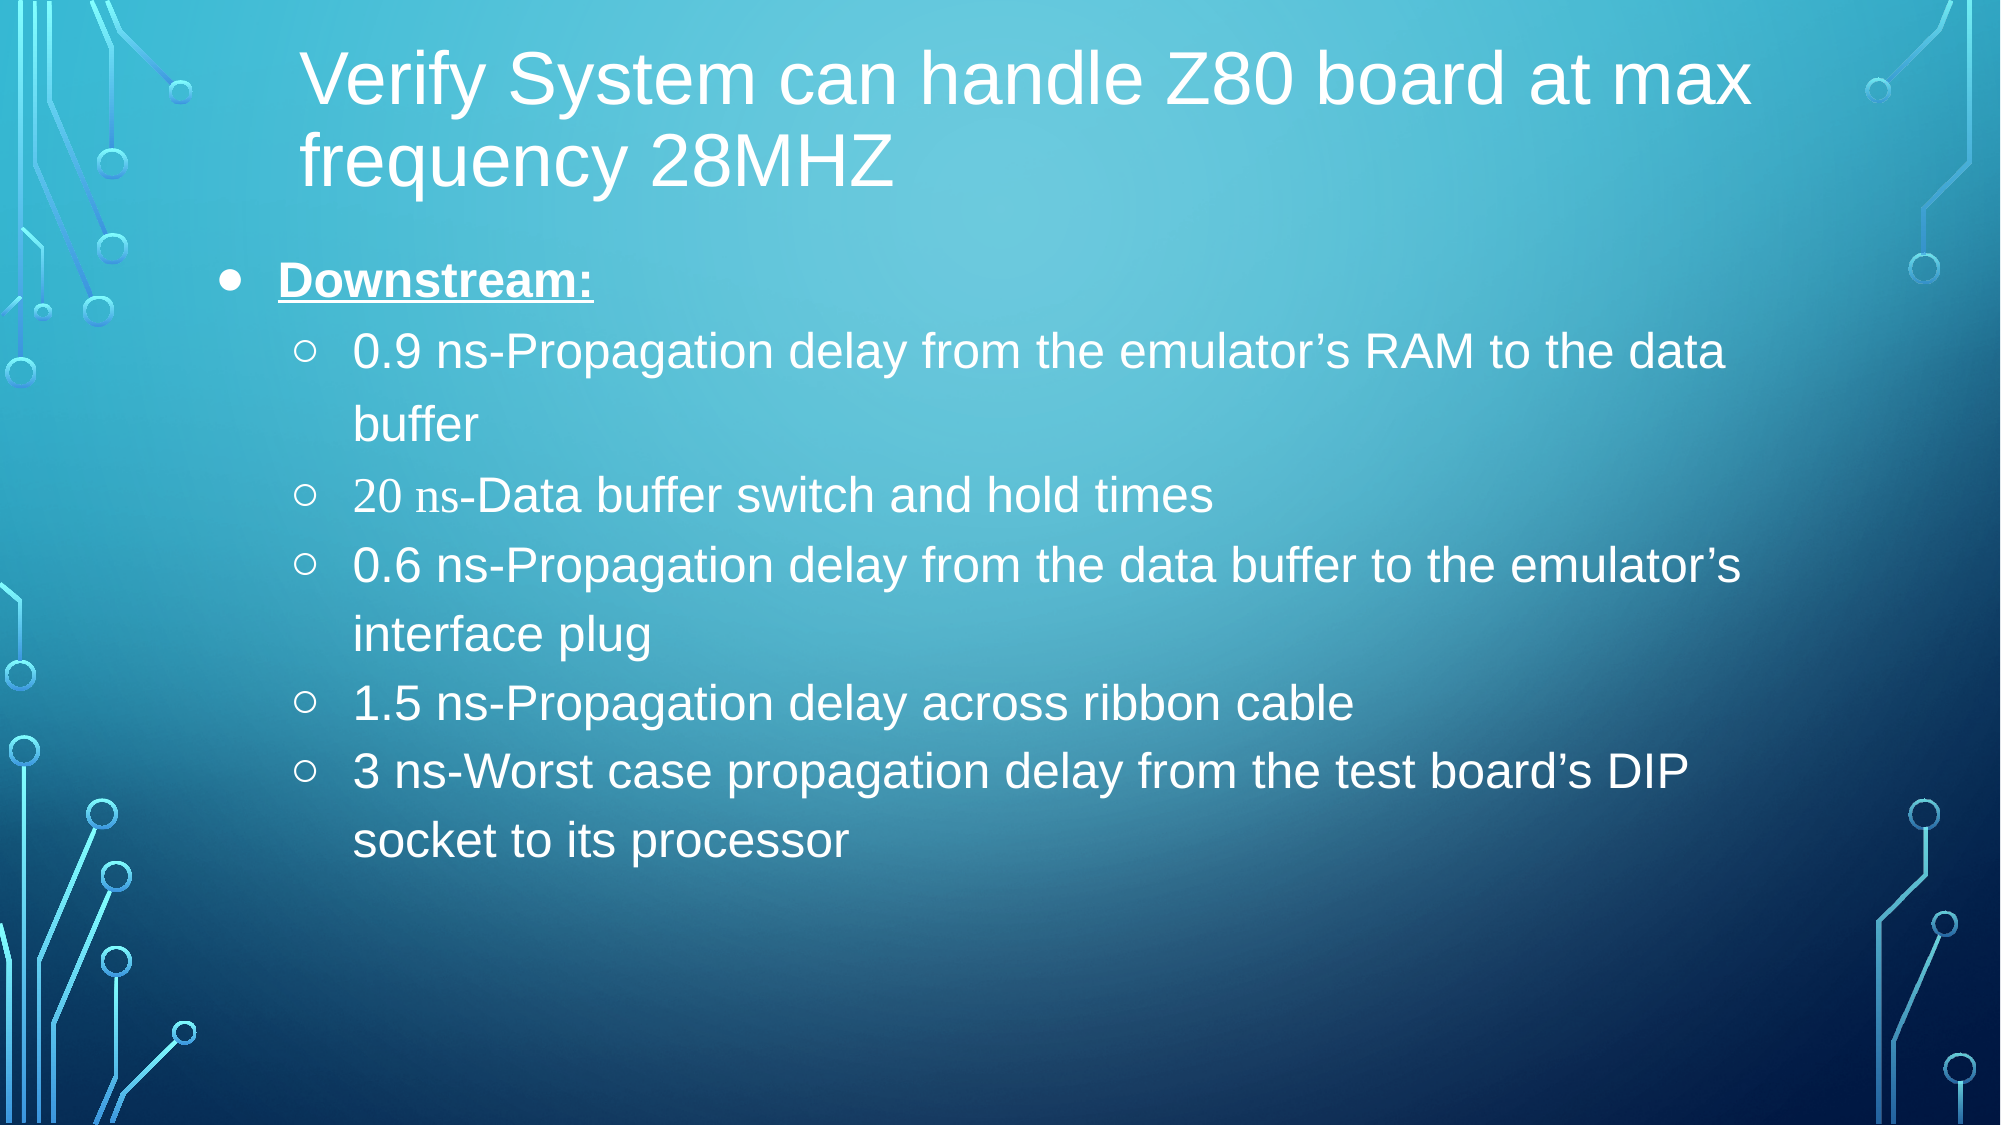

# Verify System can handle Z80 board at max frequency 28MHZ
Downstream:
0.9 ns-Propagation delay from the emulator’s RAM to the data buffer
20 ns-Data buffer switch and hold times
0.6 ns-Propagation delay from the data buffer to the emulator’s interface plug
1.5 ns-Propagation delay across ribbon cable
3 ns-Worst case propagation delay from the test board’s DIP socket to its processor